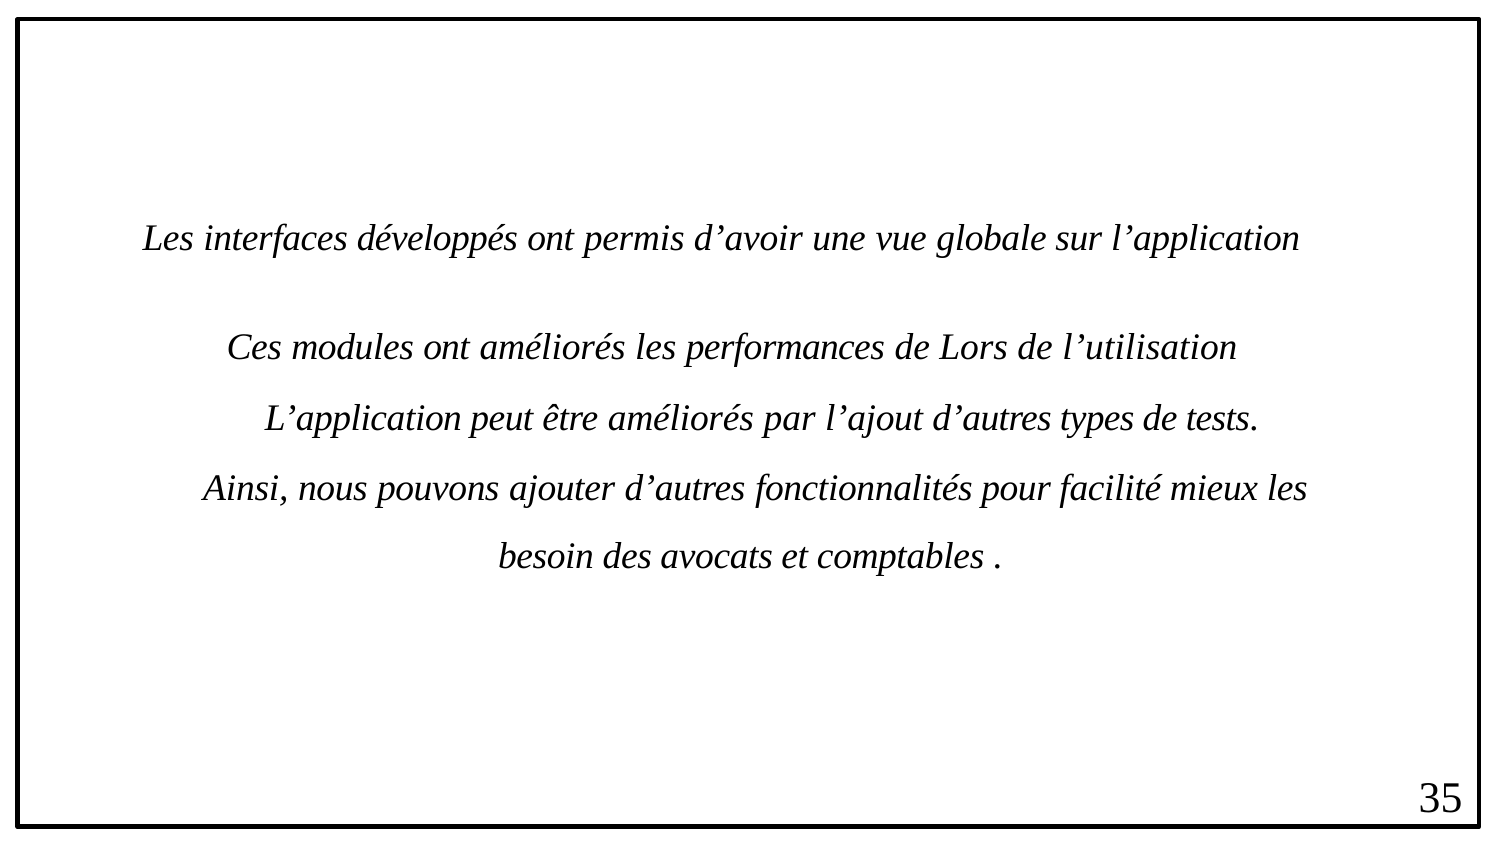

Les interfaces développés ont permis d’avoir une vue globale sur l’application
Ces modules ont améliorés les performances de Lors de l’utilisation
L’application peut être améliorés par l’ajout d’autres types de tests.
 Ainsi, nous pouvons ajouter d’autres fonctionnalités pour facilité mieux les besoin des avocats et comptables .
35